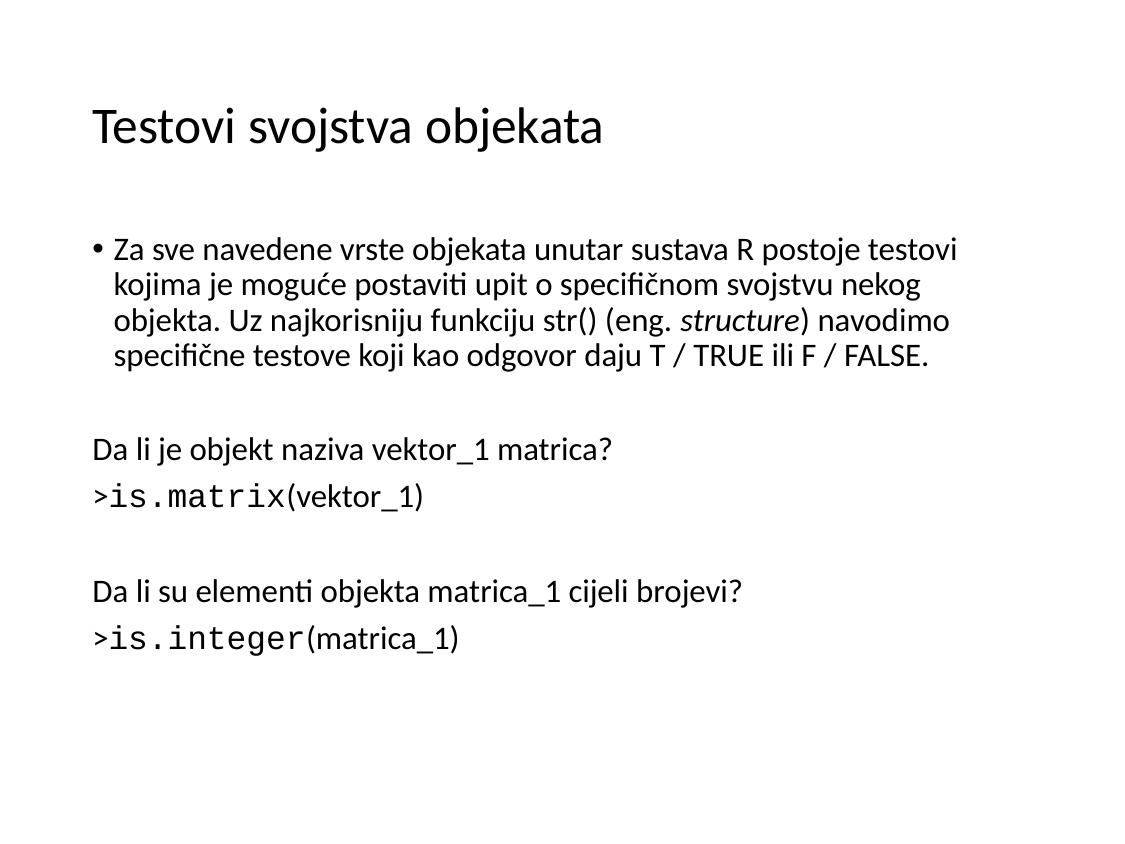

# Testovi svojstva objekata
Za sve navedene vrste objekata unutar sustava R postoje testovi kojima je moguće postaviti upit o specifičnom svojstvu nekog objekta. Uz najkorisniju funkciju str() (eng. structure) navodimo specifične testove koji kao odgovor daju T / TRUE ili F / FALSE.

Da li je objekt naziva vektor_1 matrica?
>is.matrix(vektor_1)

Da li su elementi objekta matrica_1 cijeli brojevi?
>is.integer(matrica_1)